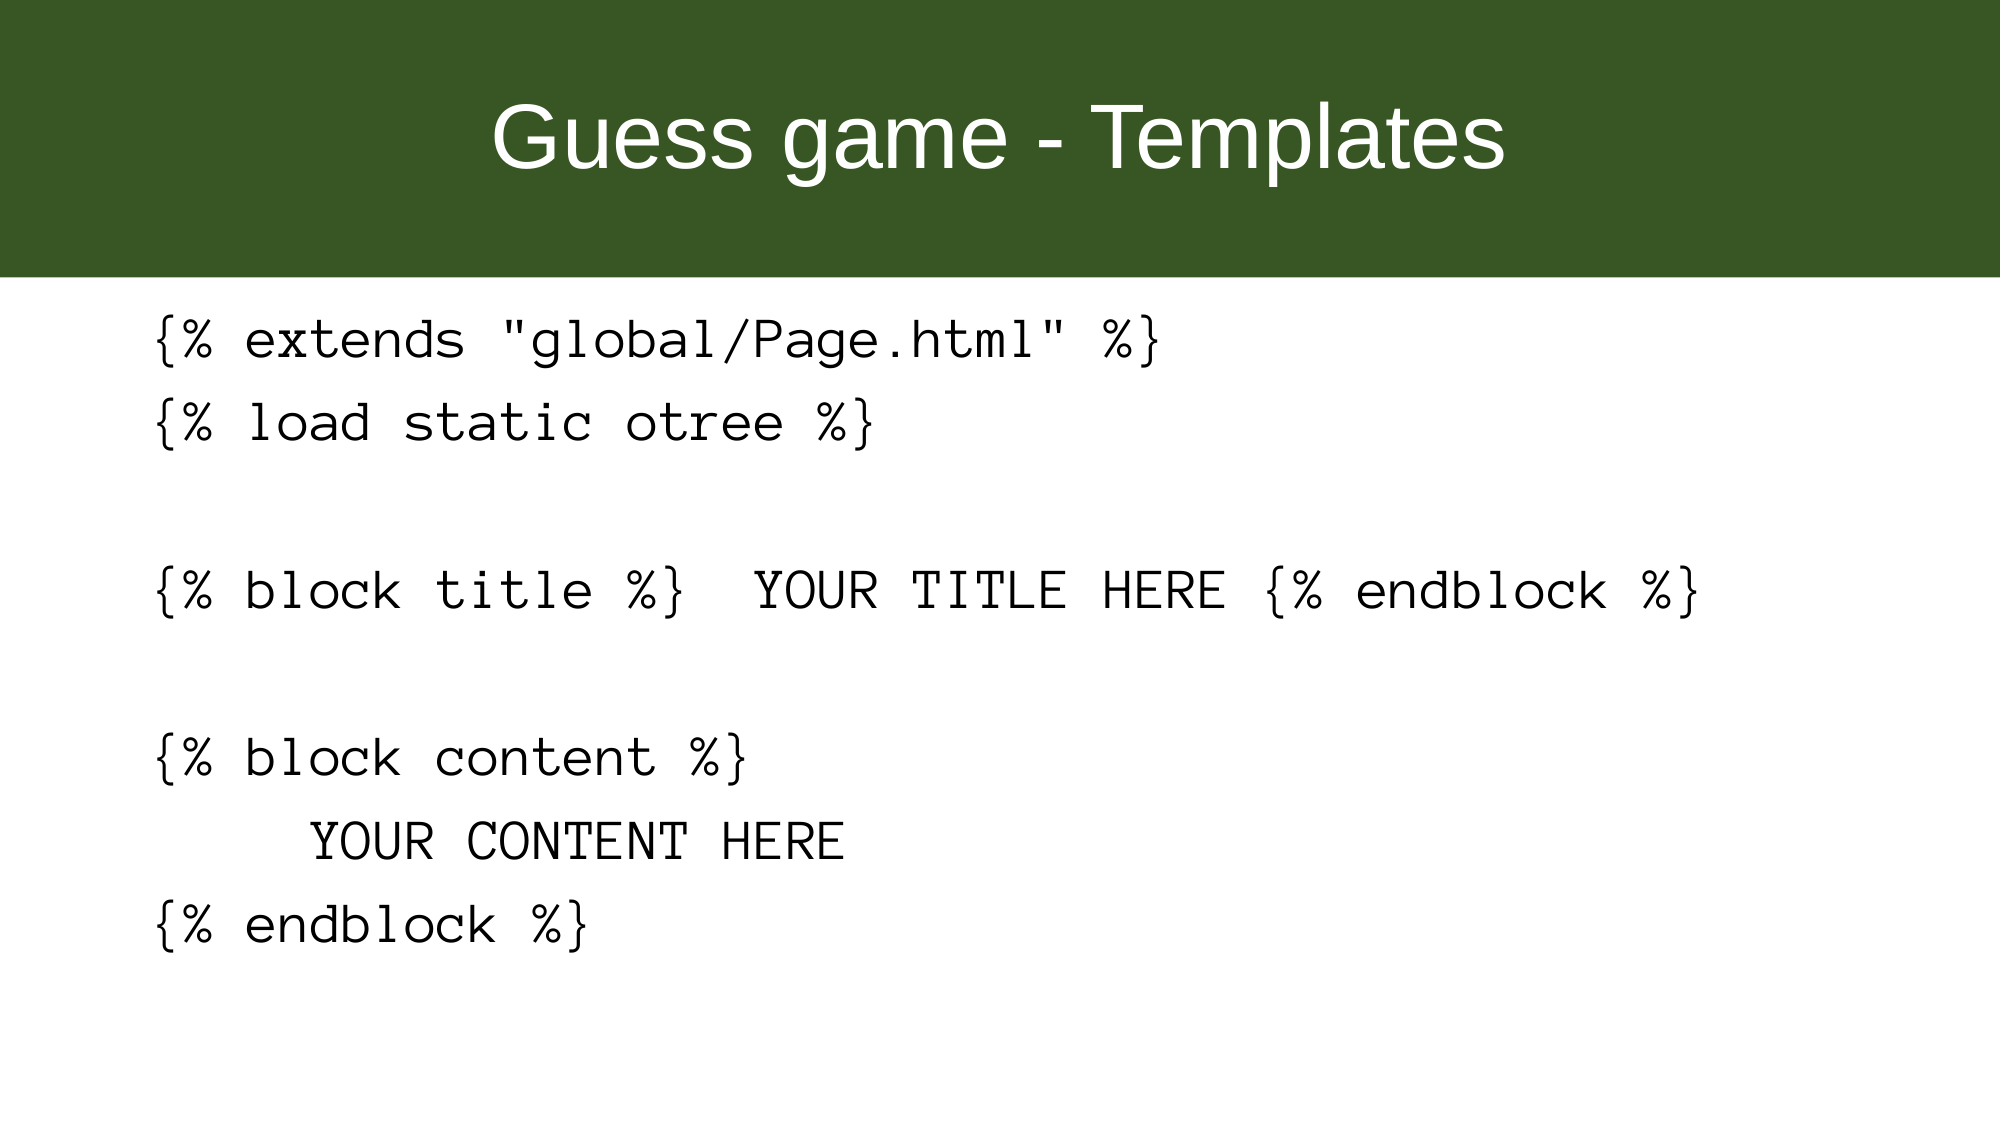

# Guess game - Templates
{% extends "global/Page.html" %}
{% load static otree %}

{% block title %}  YOUR TITLE HERE {% endblock %}

{% block content %}
     YOUR CONTENT HERE
{% endblock %}